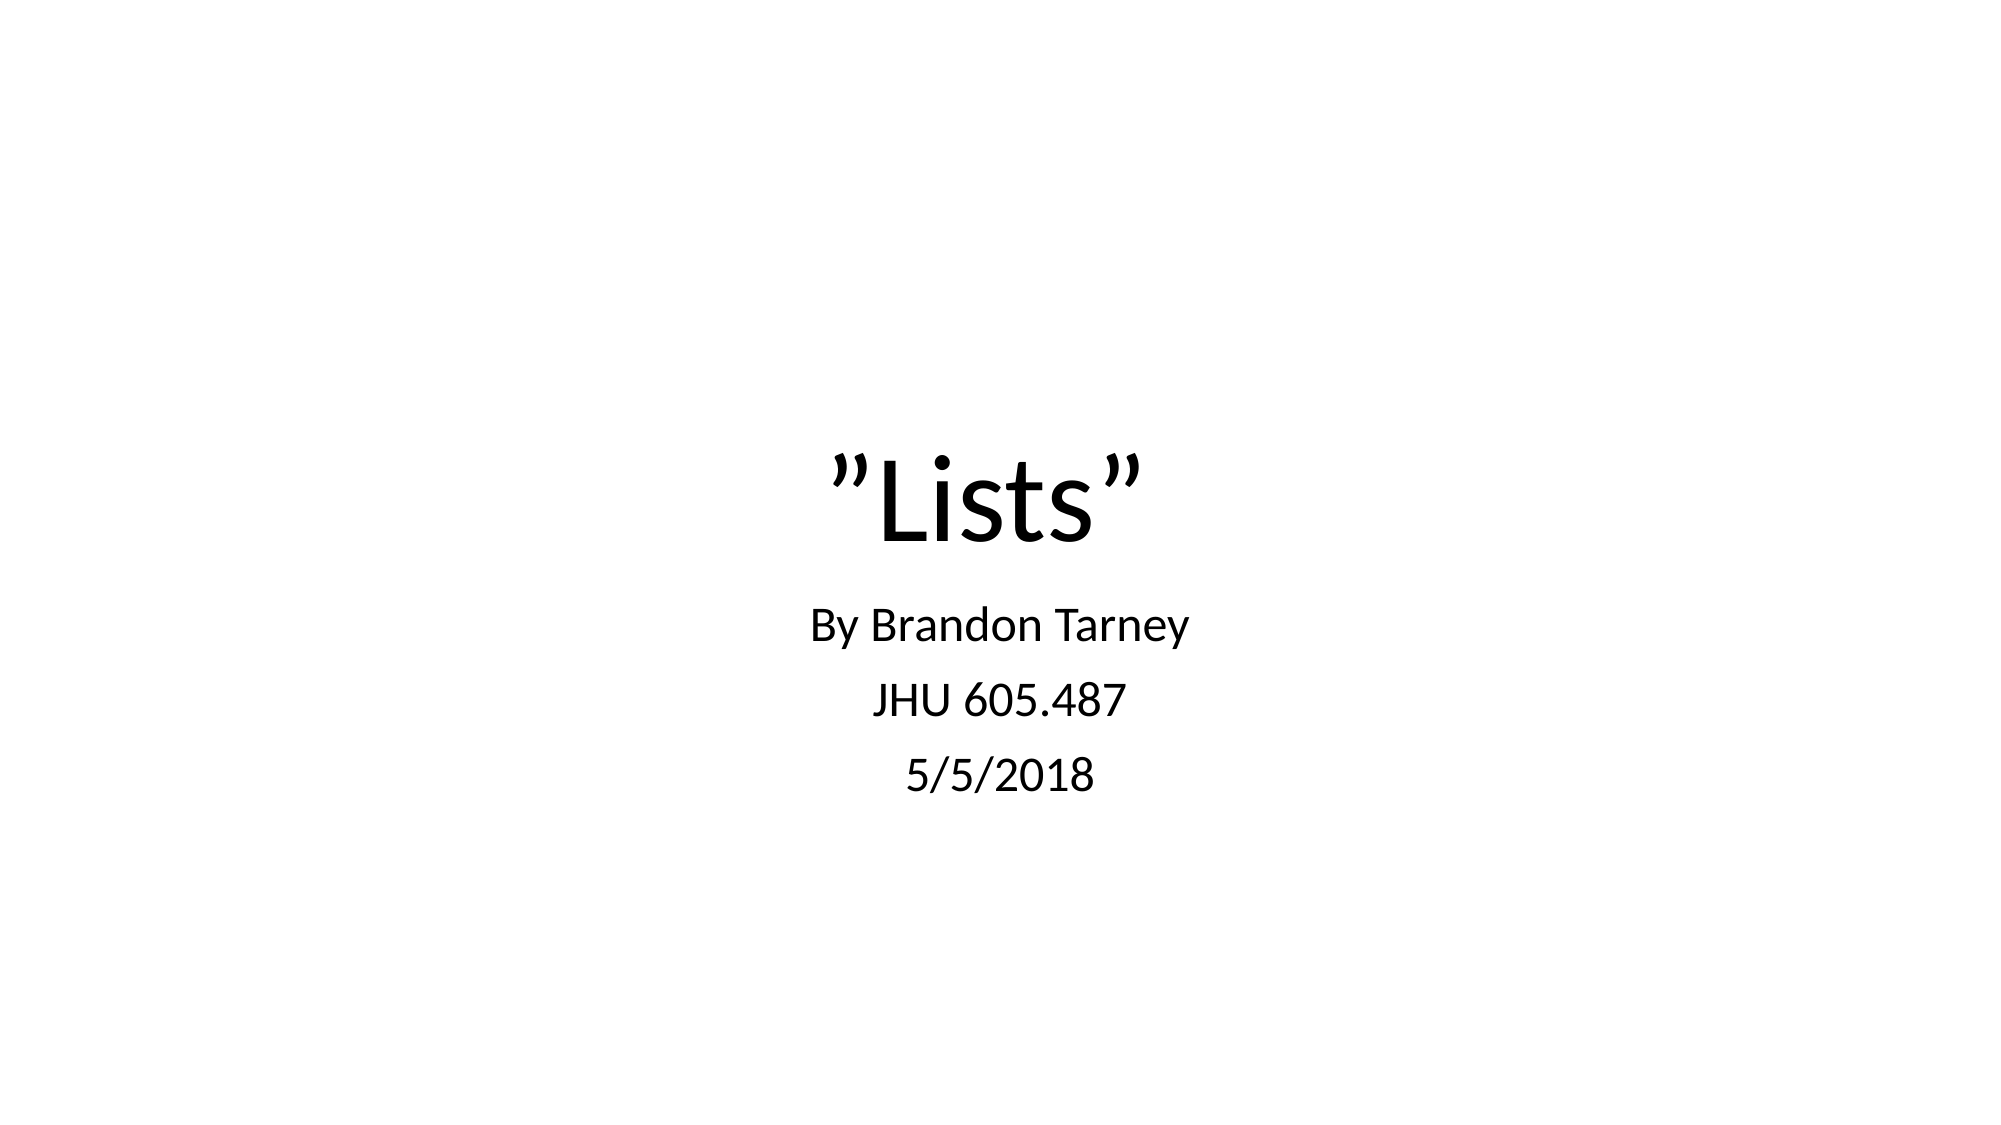

# ”Lists”
By Brandon Tarney
JHU 605.487
5/5/2018